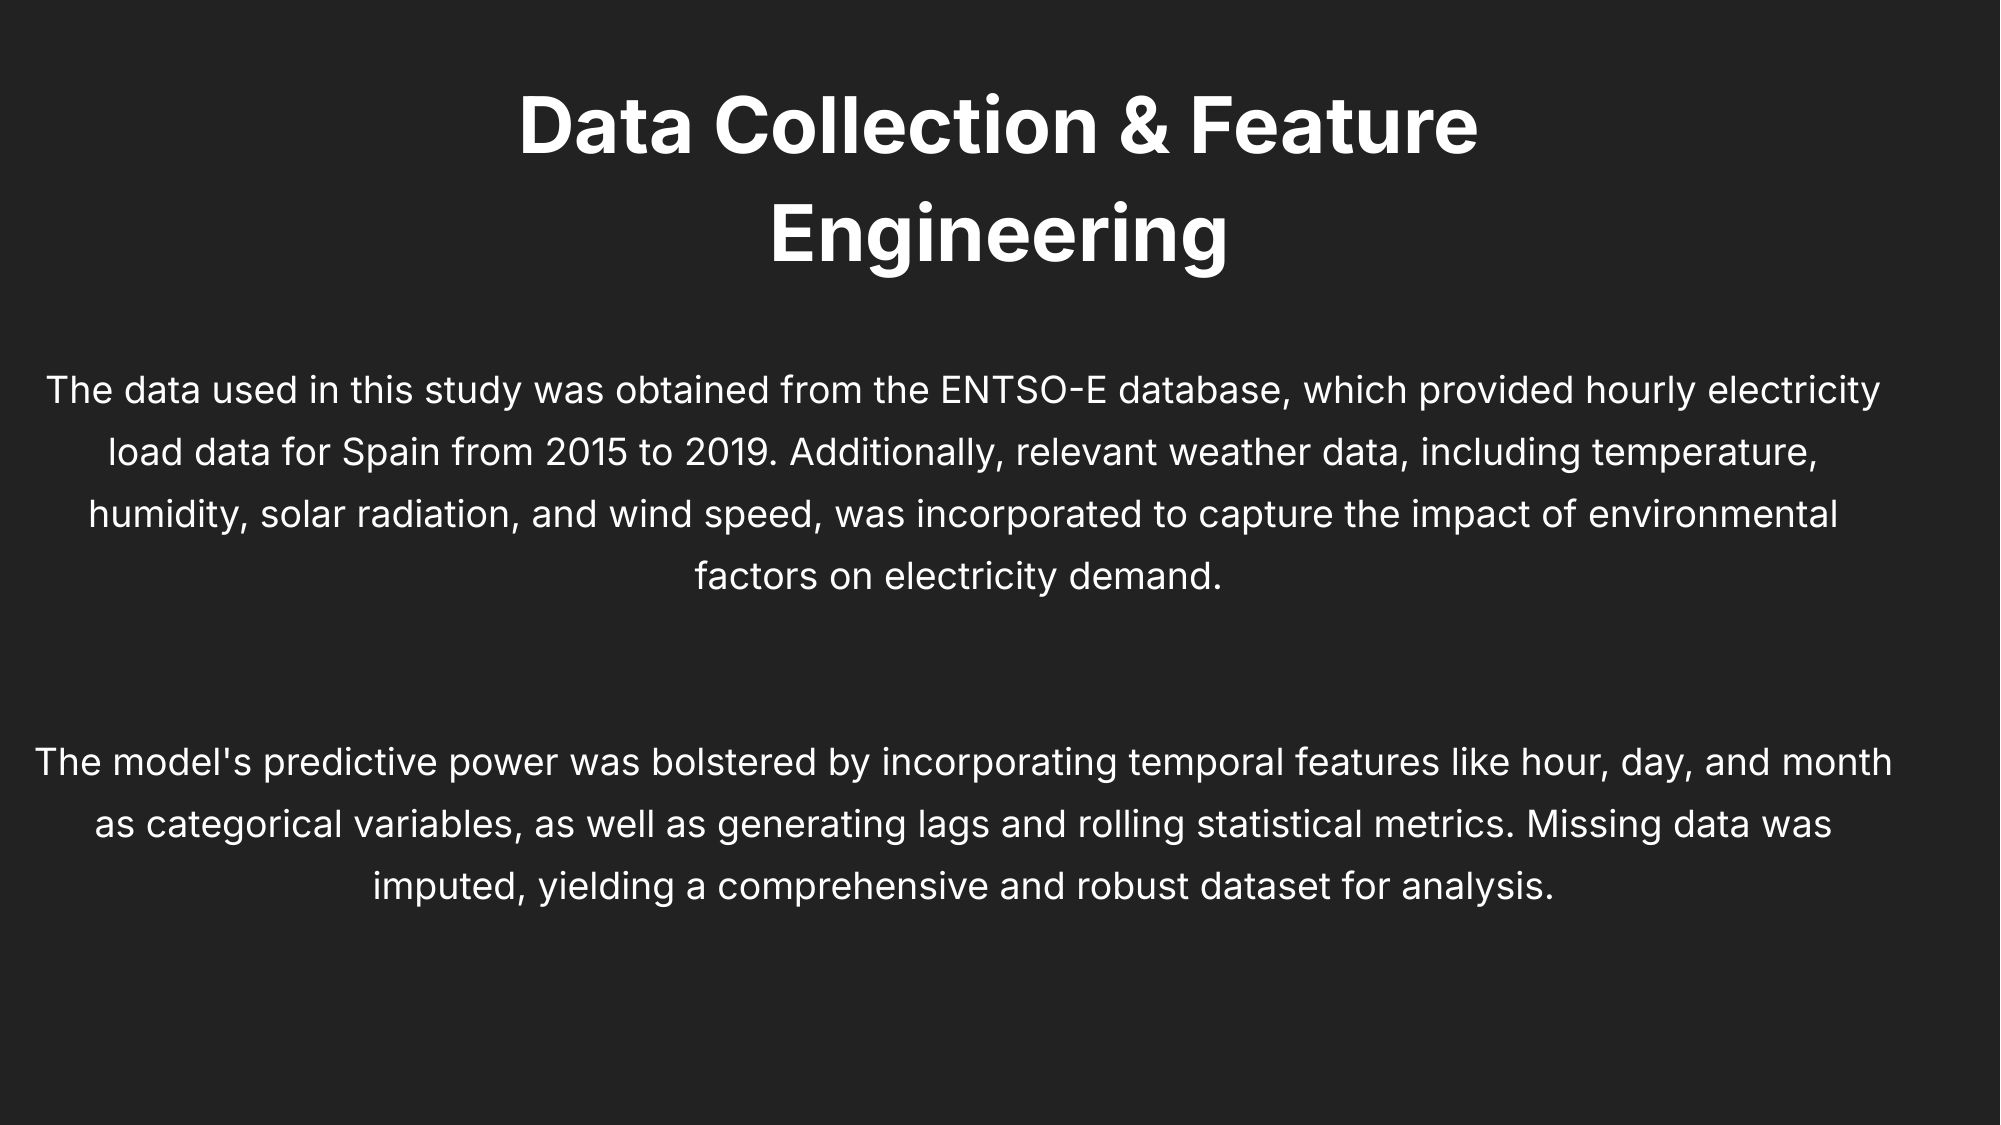

Data Collection & Feature Engineering
The data used in this study was obtained from the ENTSO-E database, which provided hourly electricity load data for Spain from 2015 to 2019. Additionally, relevant weather data, including temperature, humidity, solar radiation, and wind speed, was incorporated to capture the impact of environmental factors on electricity demand.
The model's predictive power was bolstered by incorporating temporal features like hour, day, and month as categorical variables, as well as generating lags and rolling statistical metrics. Missing data was imputed, yielding a comprehensive and robust dataset for analysis.